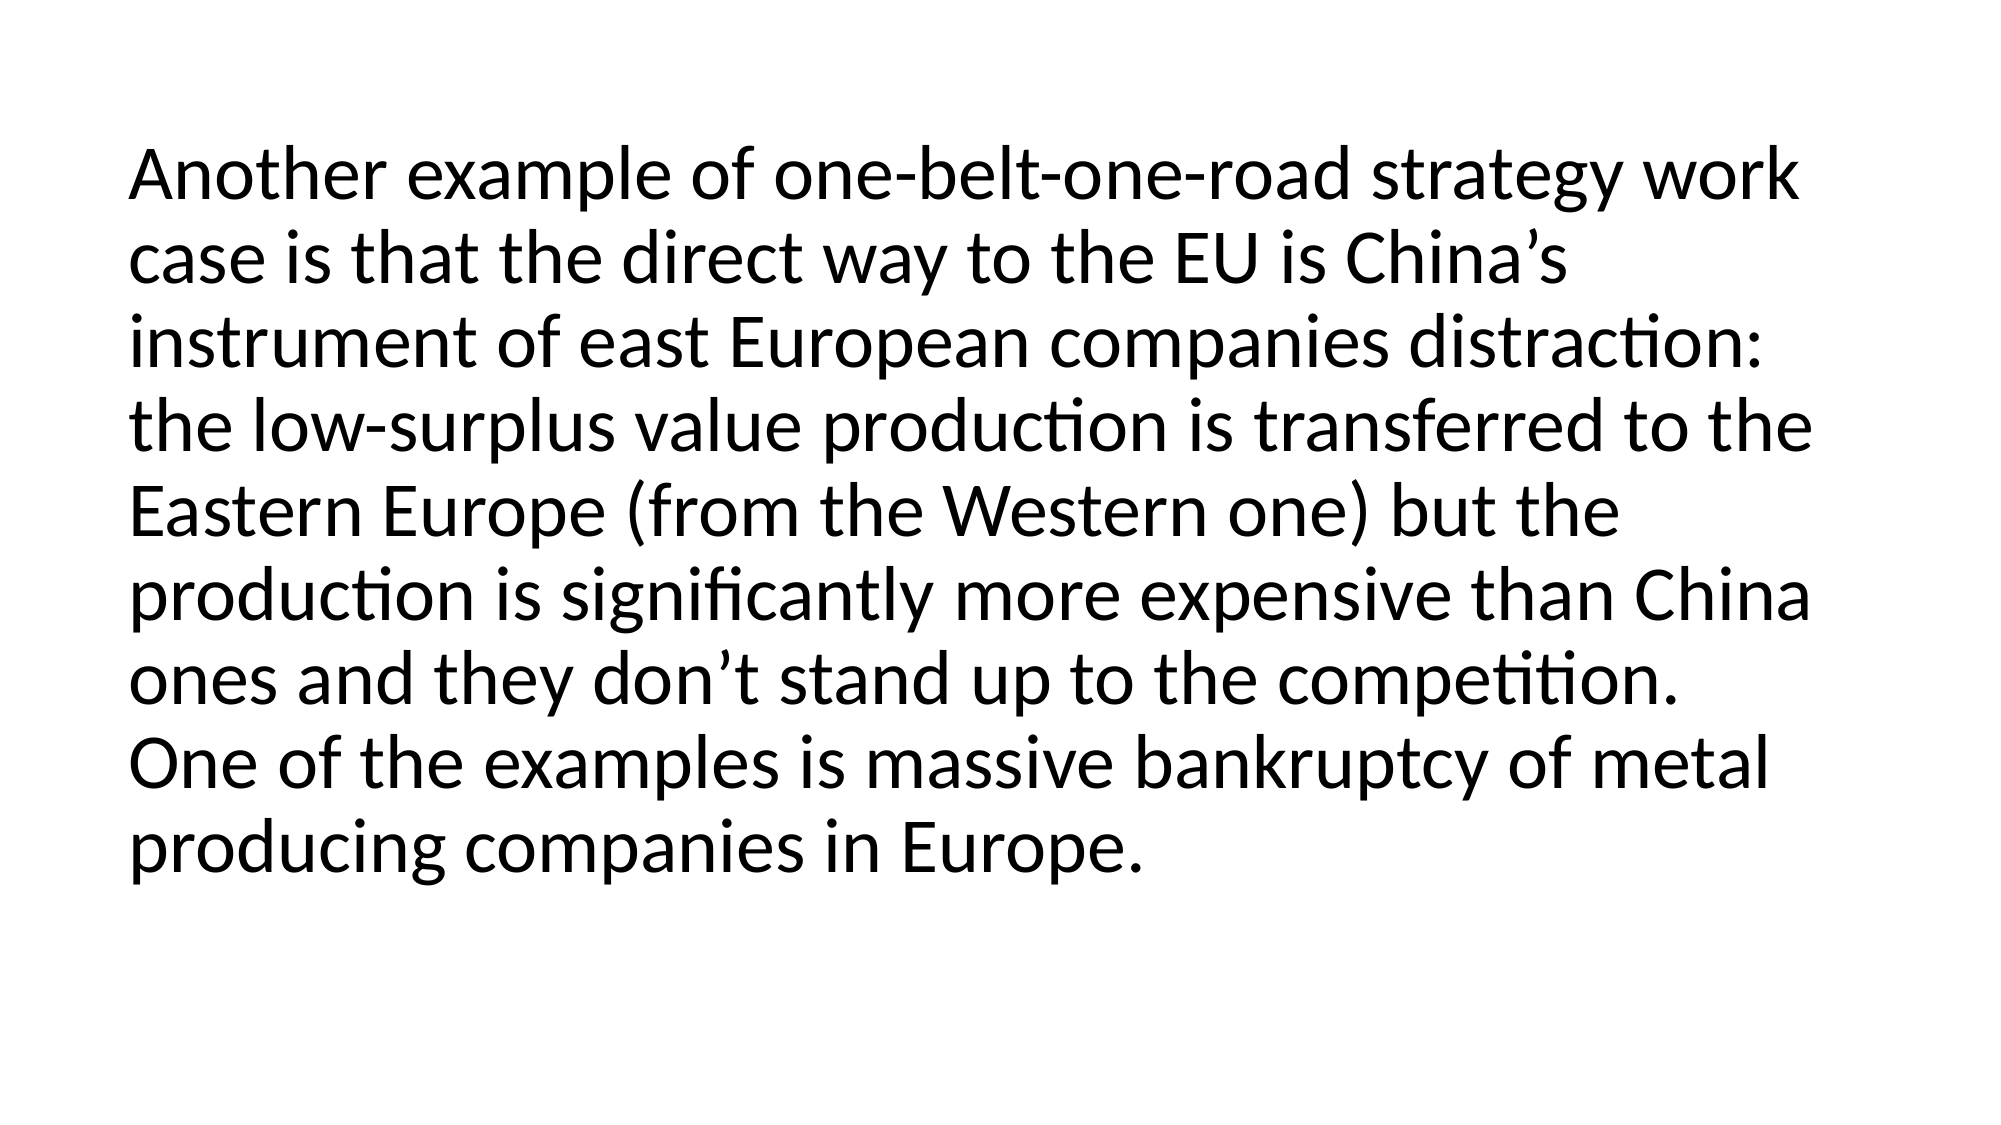

# Another example of one-belt-one-road strategy work case is that the direct way to the EU is China’s instrument of east European companies distraction: the low-surplus value production is transferred to the Eastern Europe (from the Western one) but the production is significantly more expensive than China ones and they don’t stand up to the competition. One of the examples is massive bankruptcy of metal producing companies in Europe.